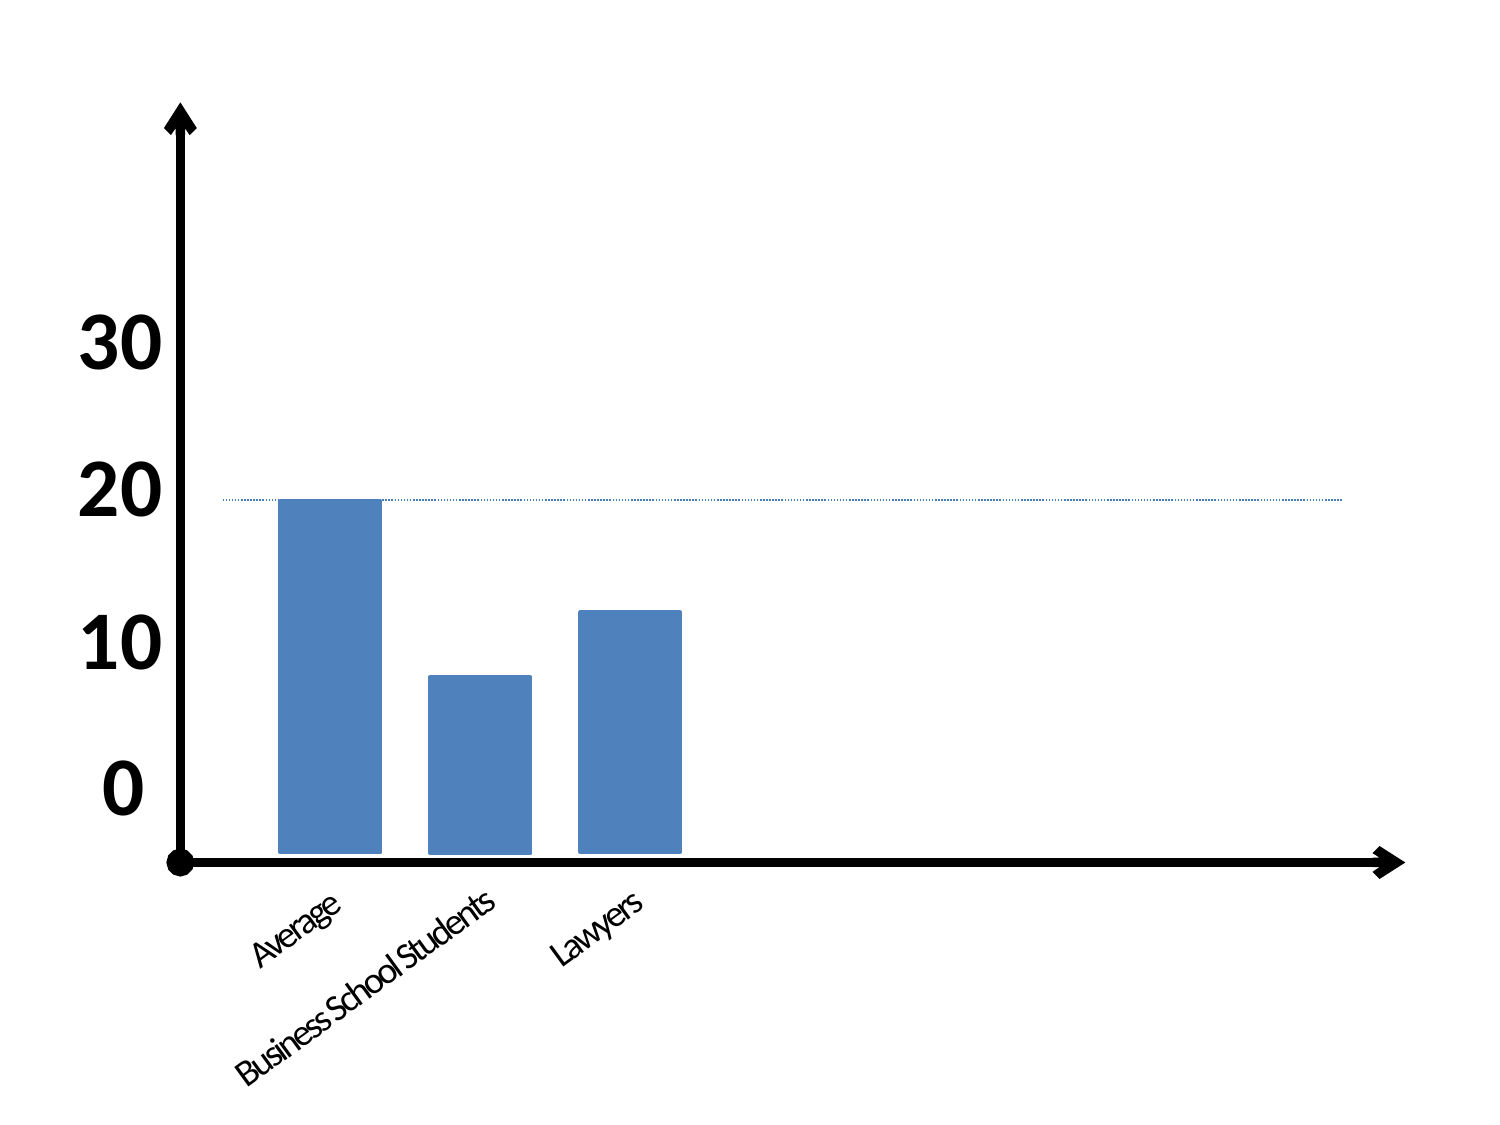

30
20

10

0
Lawyers
Average
Business School Students